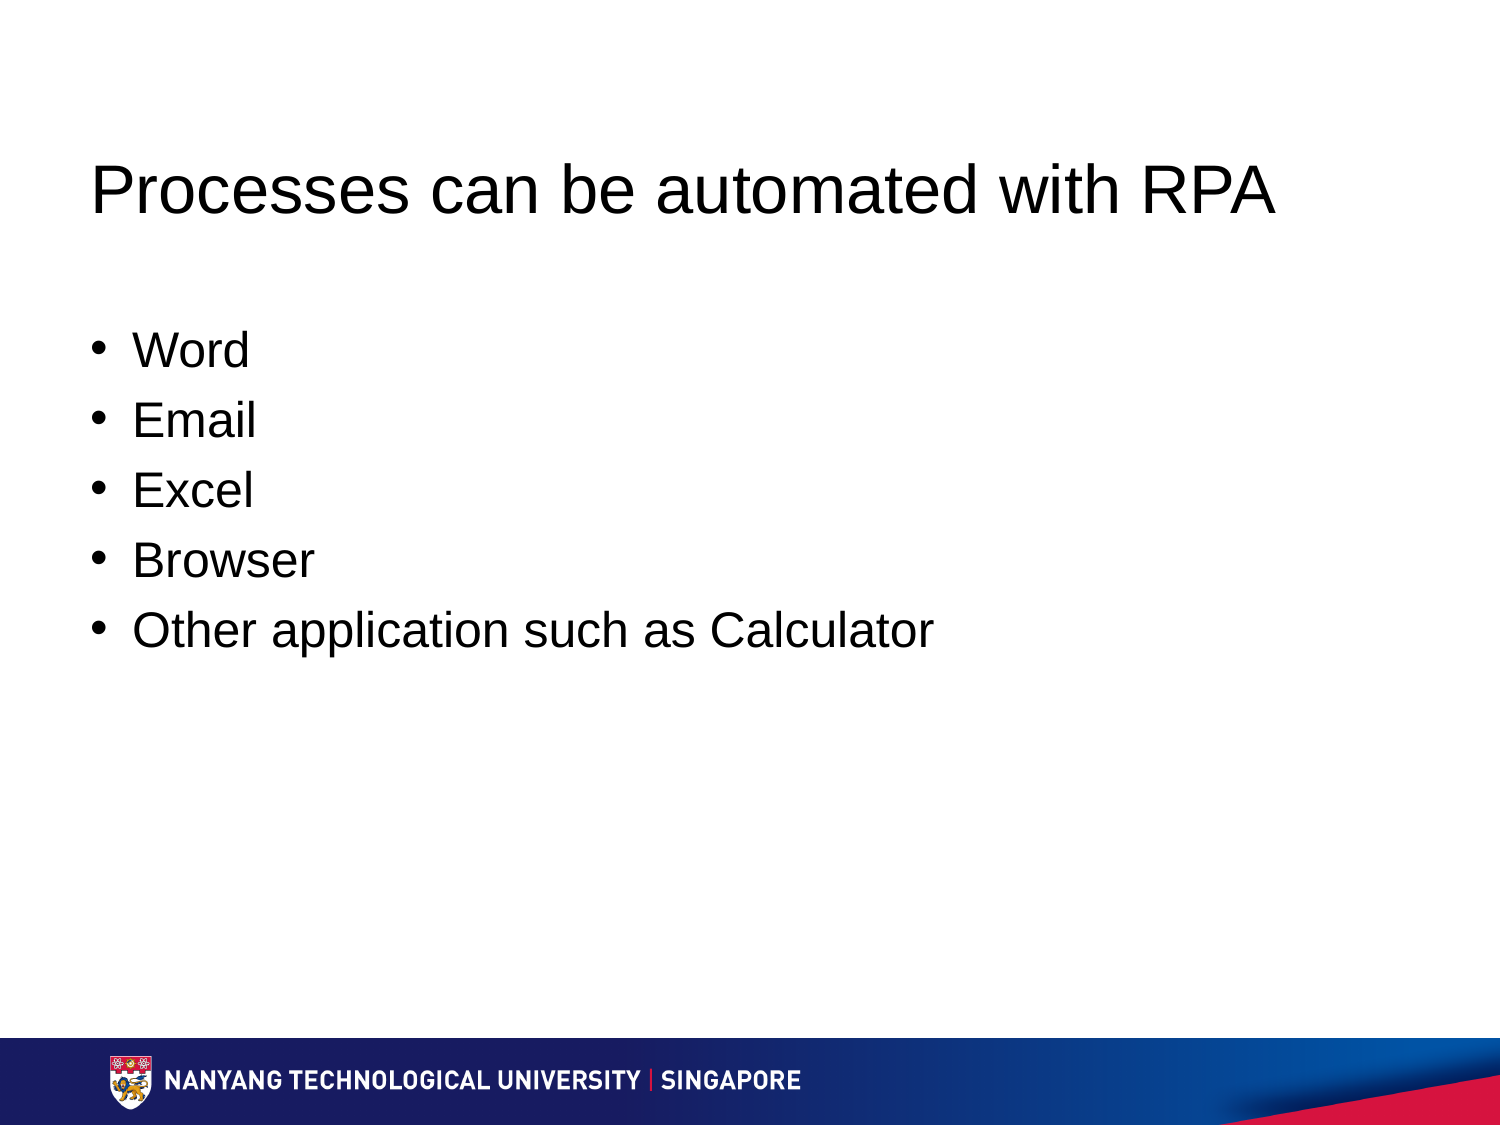

# Processes can be automated with RPA
Word
Email
Excel
Browser
Other application such as Calculator